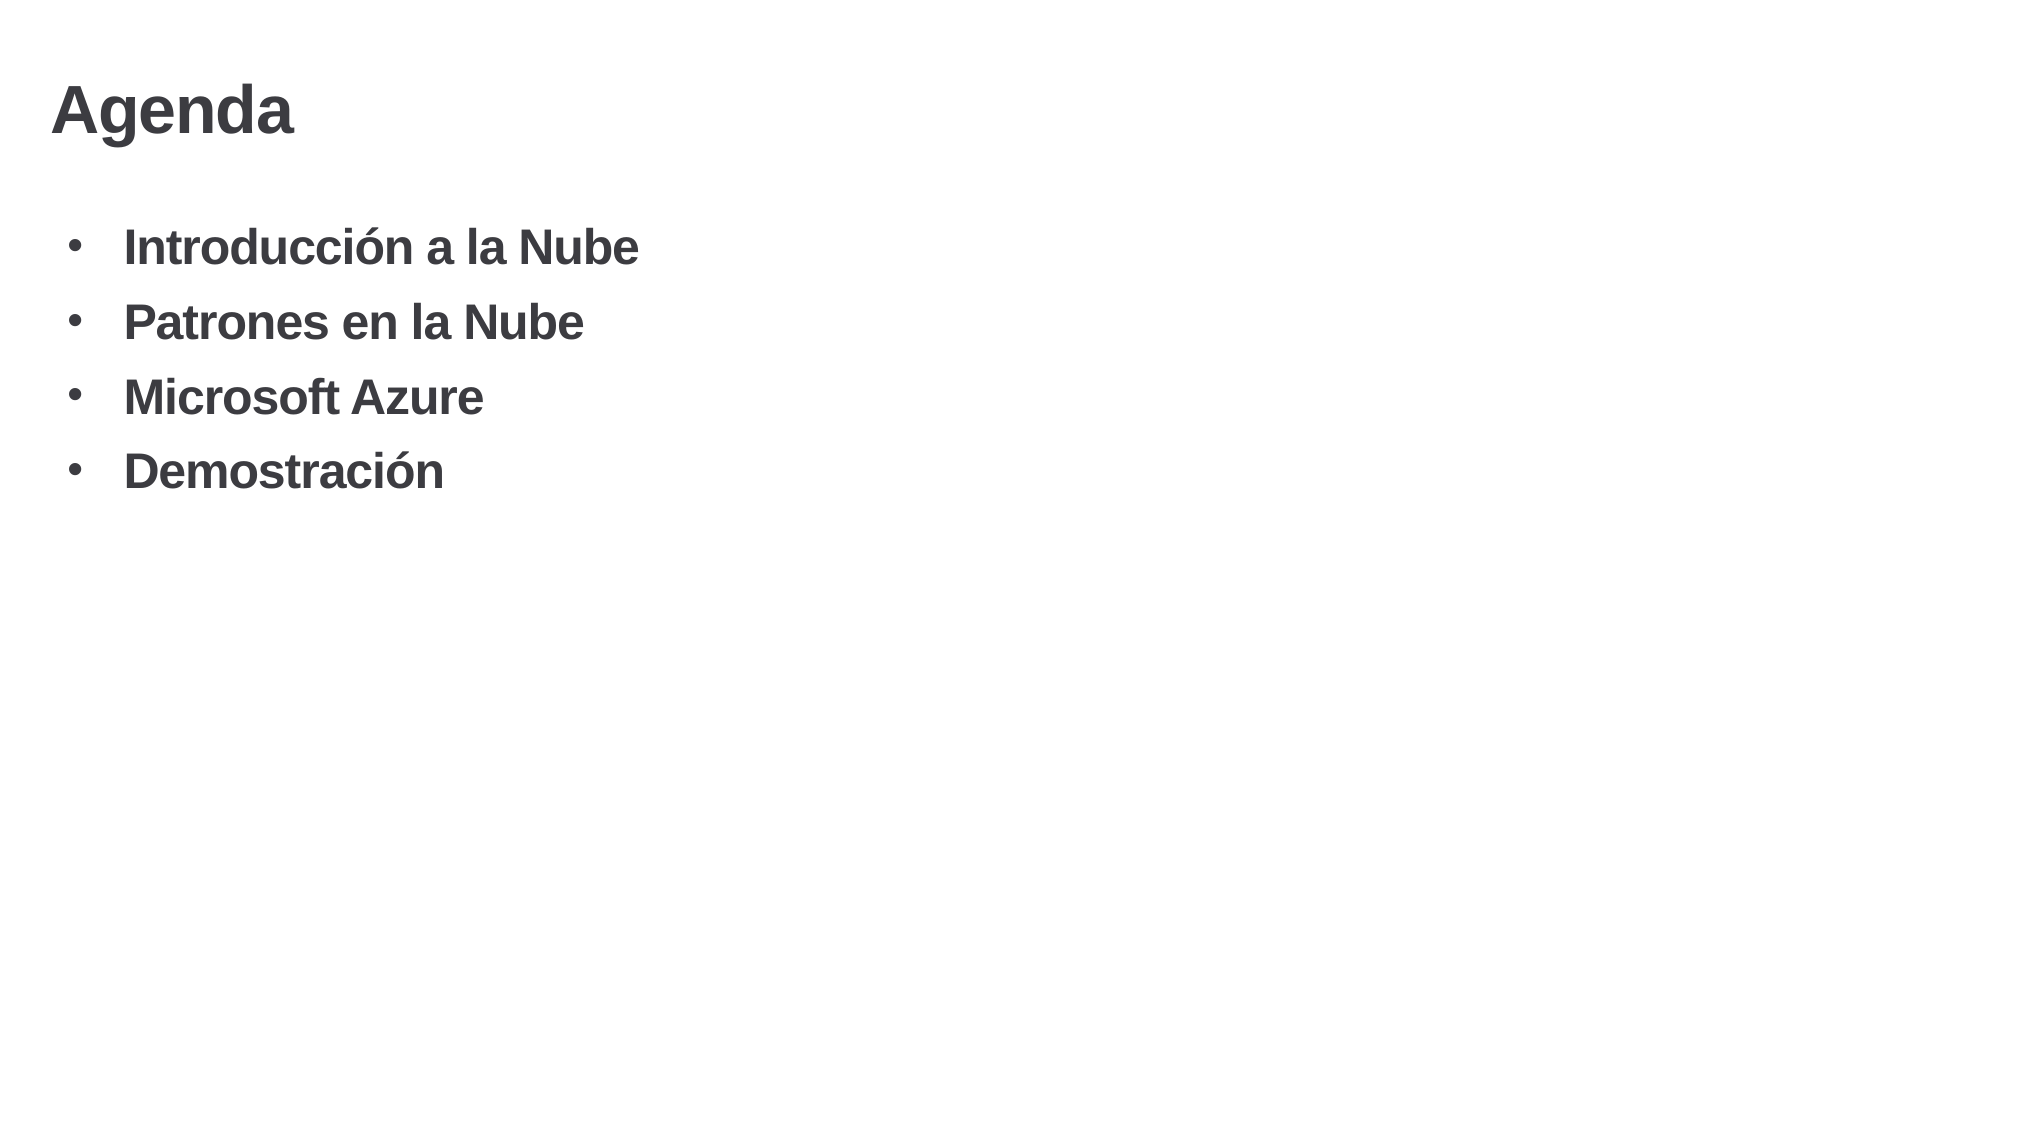

# Agenda
Introducción a la Nube
Patrones en la Nube
Microsoft Azure
Demostración